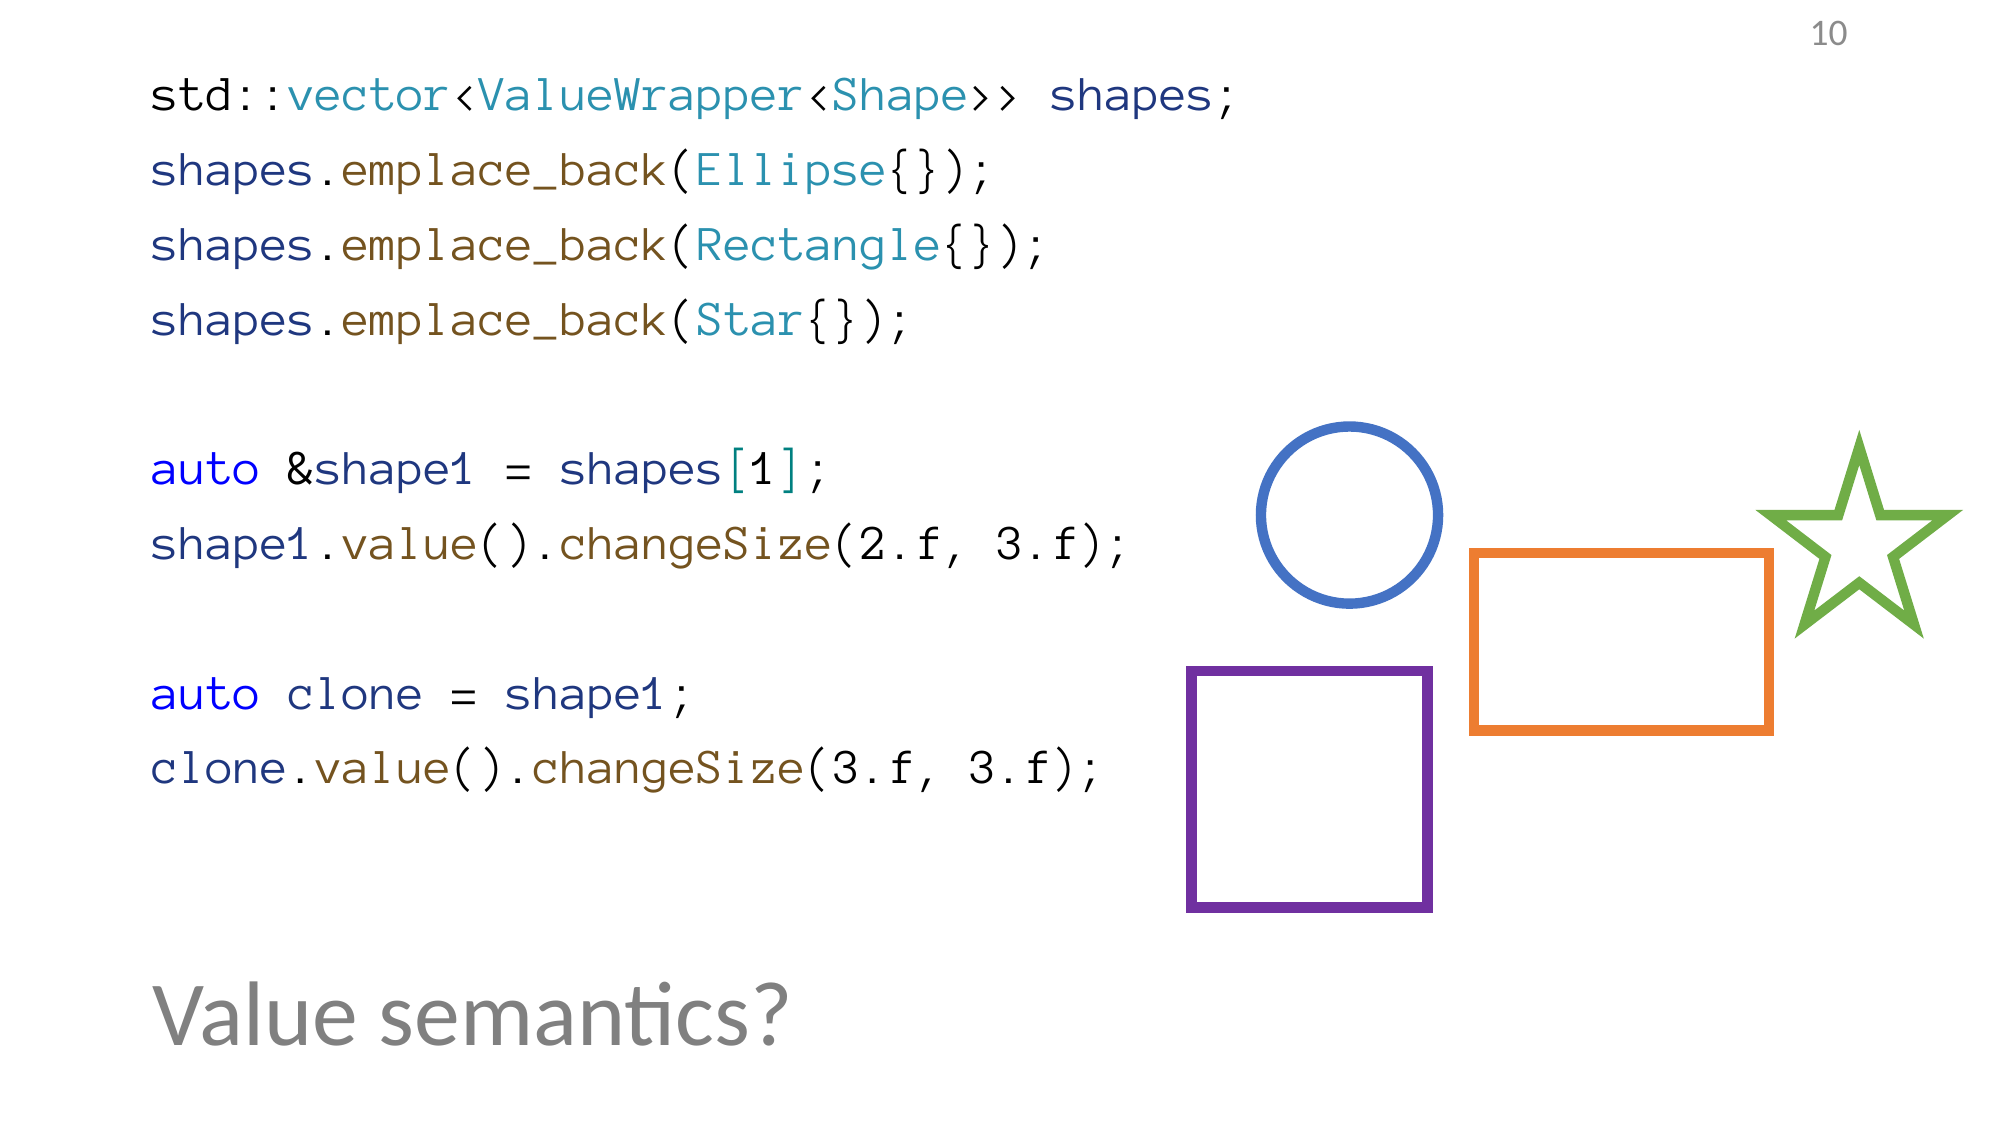

10
std::vector<ValueWrapper<Shape>> shapes;
shapes.emplace_back(Ellipse{});
shapes.emplace_back(Rectangle{});
shapes.emplace_back(Star{});

auto &shape1 = shapes[1];
shape1.value().changeSize(2.f, 3.f);

auto clone = shape1;
clone.value().changeSize(3.f, 3.f);

# Value semantics?